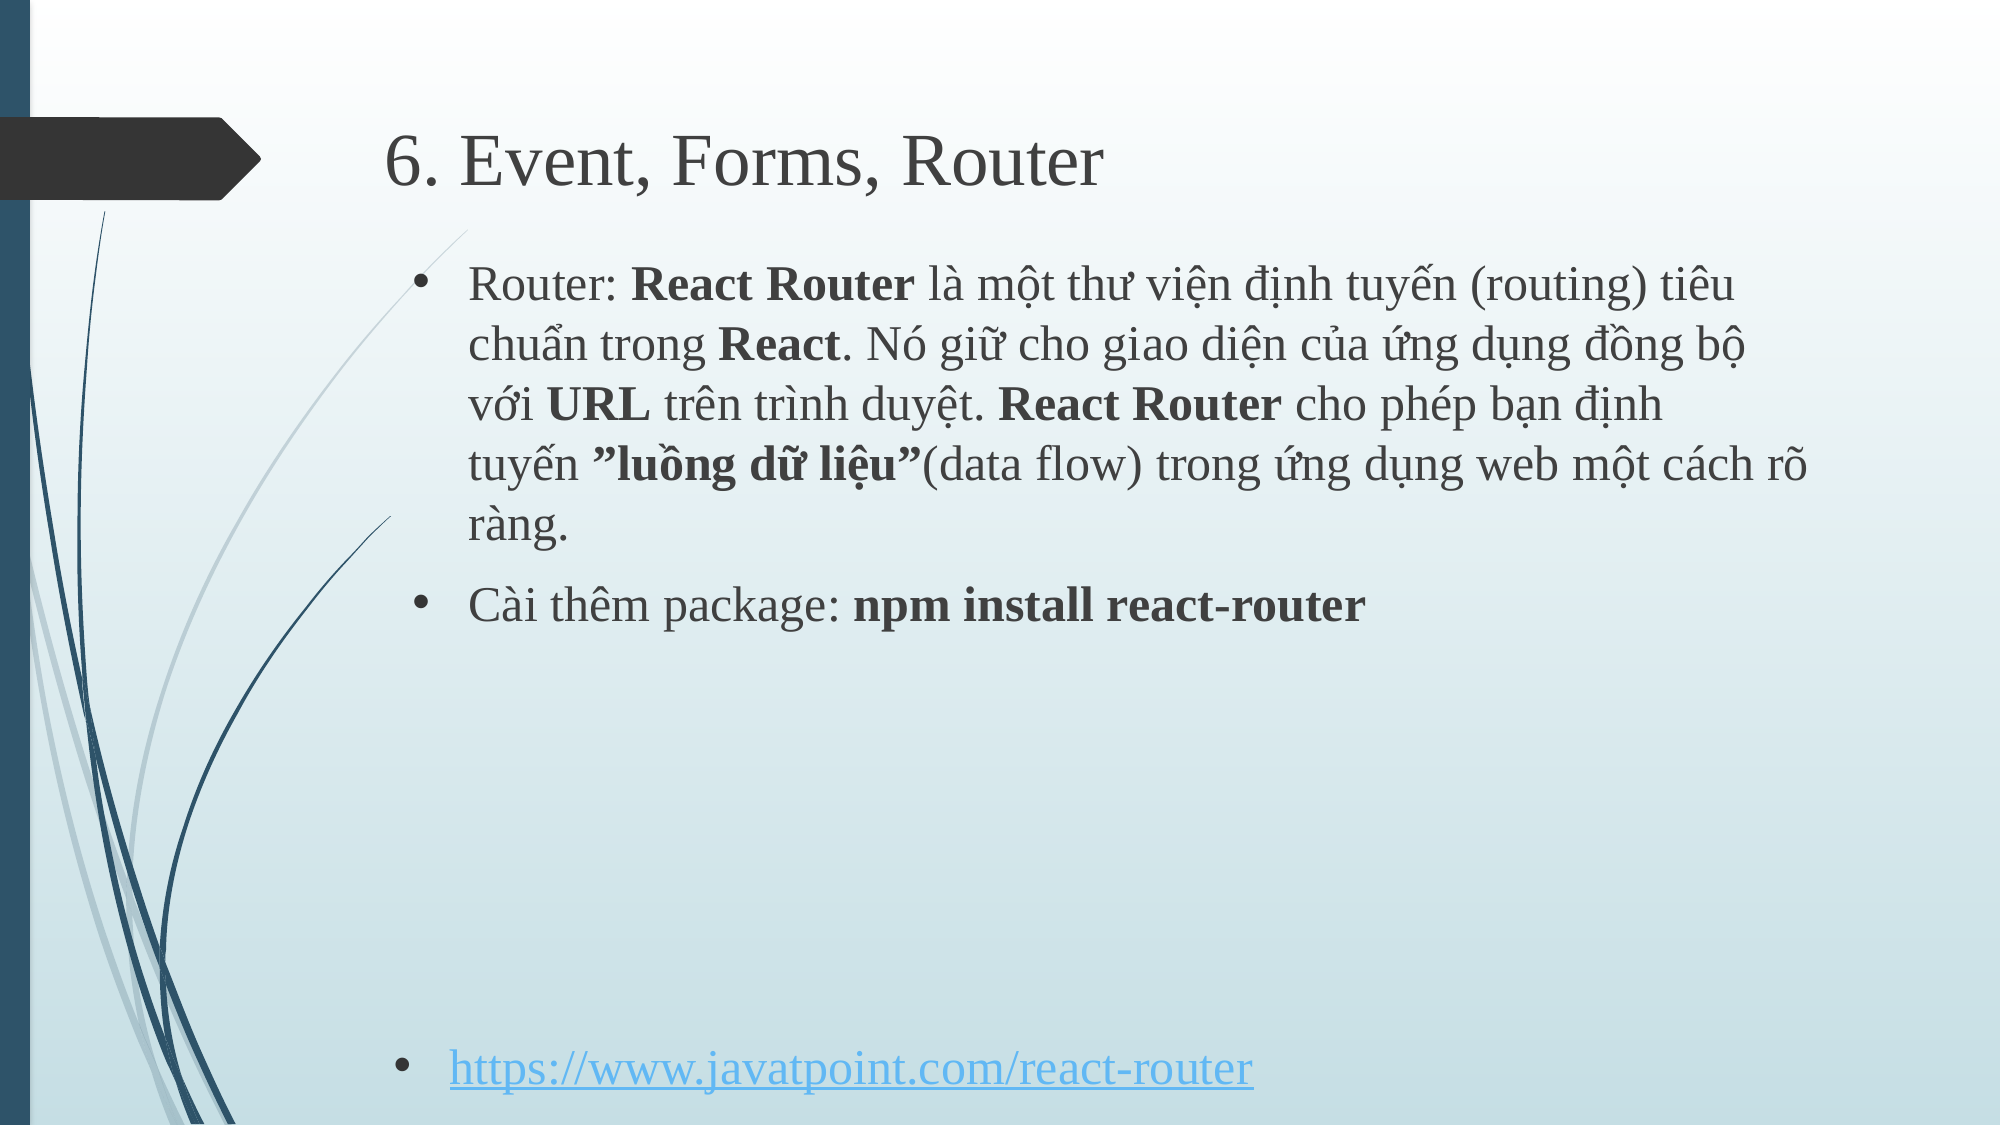

# 6. Event, Forms, Router
Router: React Router là một thư viện định tuyến (routing) tiêu chuẩn trong React. Nó giữ cho giao diện của ứng dụng đồng bộ với URL trên trình duyệt. React Router cho phép bạn định tuyến ”luồng dữ liệu”(data flow) trong ứng dụng web một cách rõ ràng.
Cài thêm package: npm install react-router

https://www.javatpoint.com/react-router